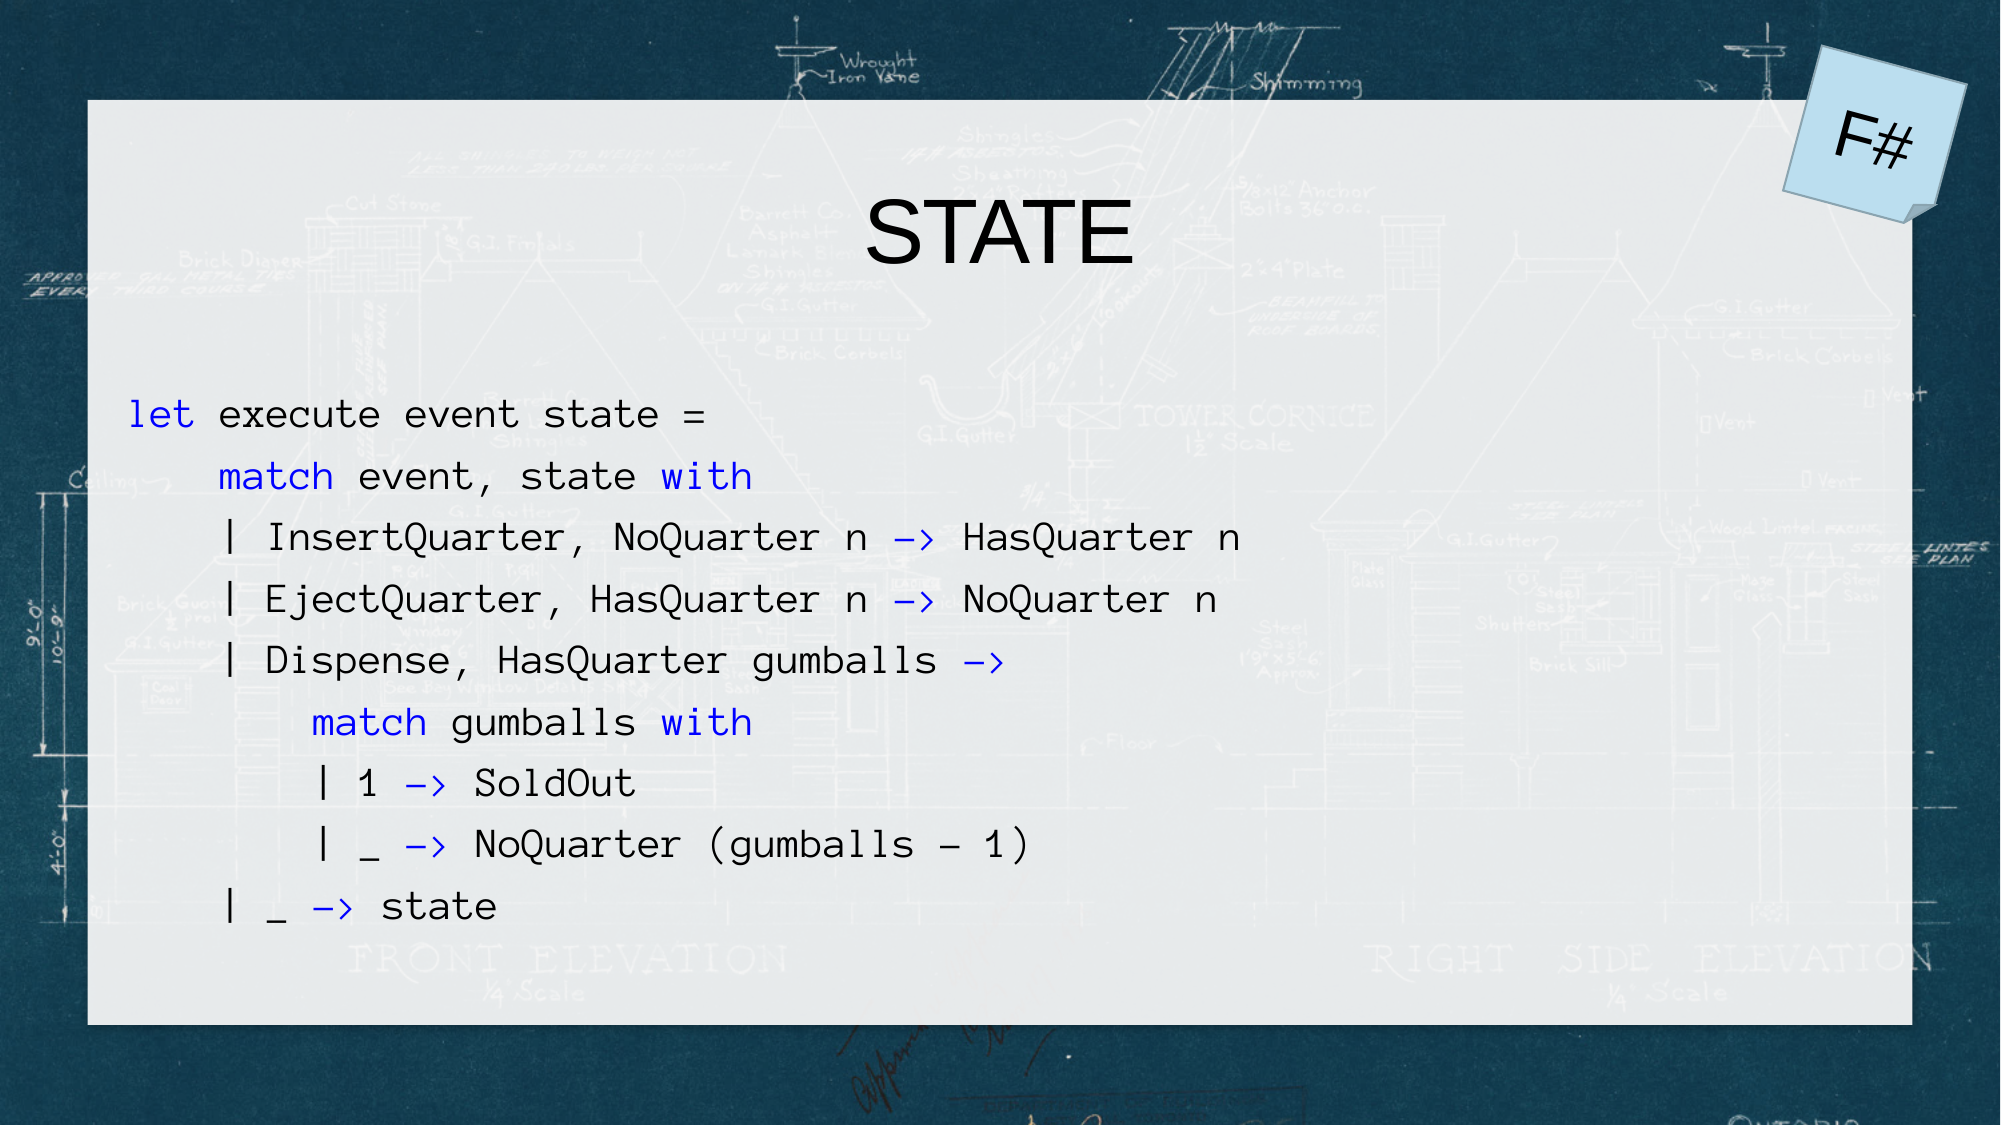

F#
# State
let execute event state =
    match event, state with
    | InsertQuarter, NoQuarter n -> HasQuarter n
    | EjectQuarter, HasQuarter n -> NoQuarter n
    | Dispense, HasQuarter gumballs ->
        match gumballs with
        | 1 -> SoldOut
        | _ -> NoQuarter (gumballs - 1)
    | _ -> state